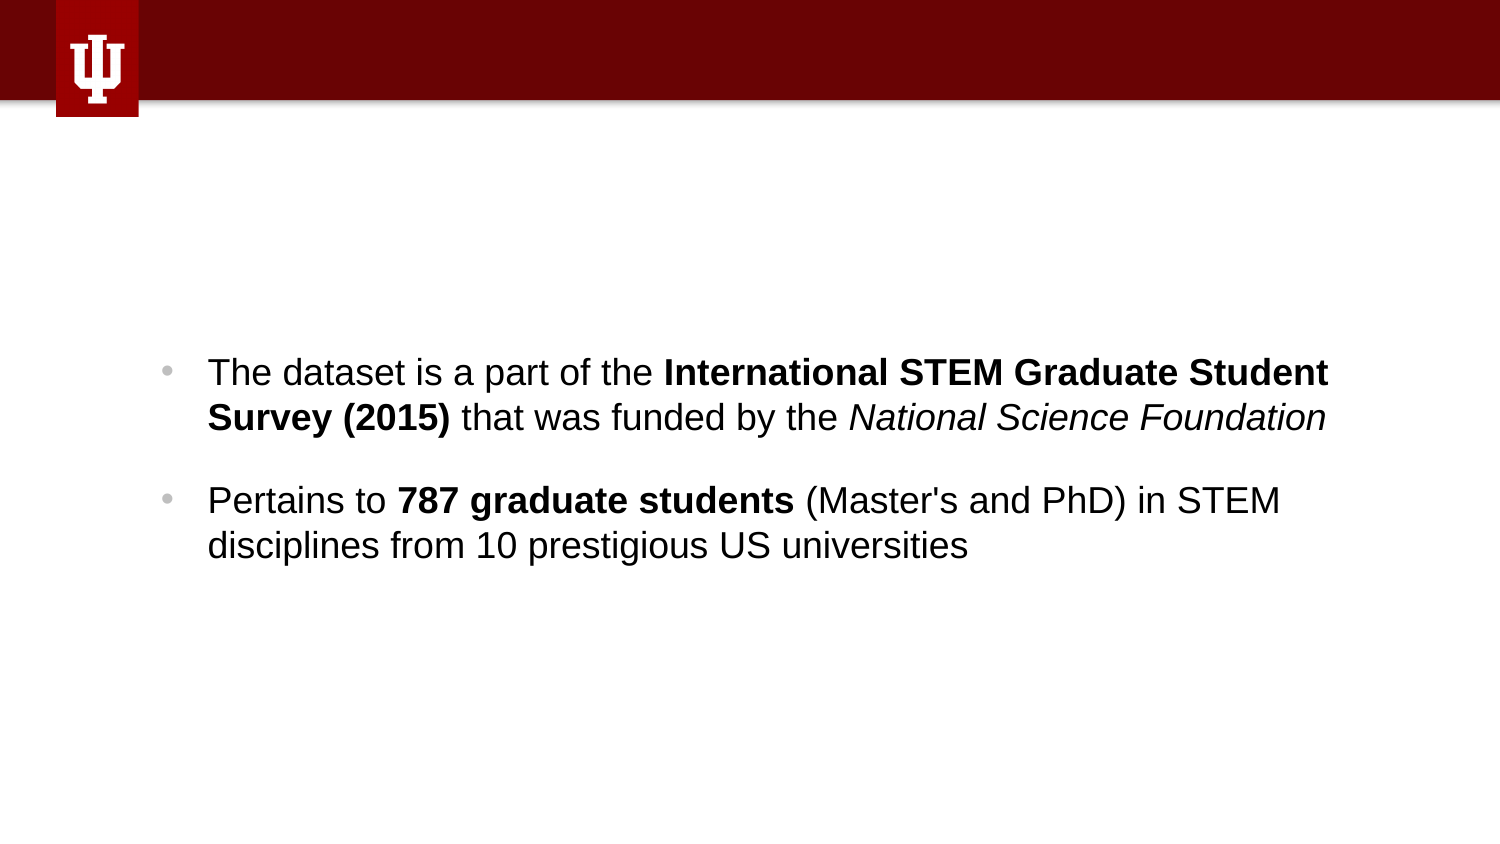

The dataset is a part of the International STEM Graduate Student Survey (2015) that was funded by the National Science Foundation
Pertains to 787 graduate students (Master's and PhD) in STEM disciplines from 10 prestigious US universities